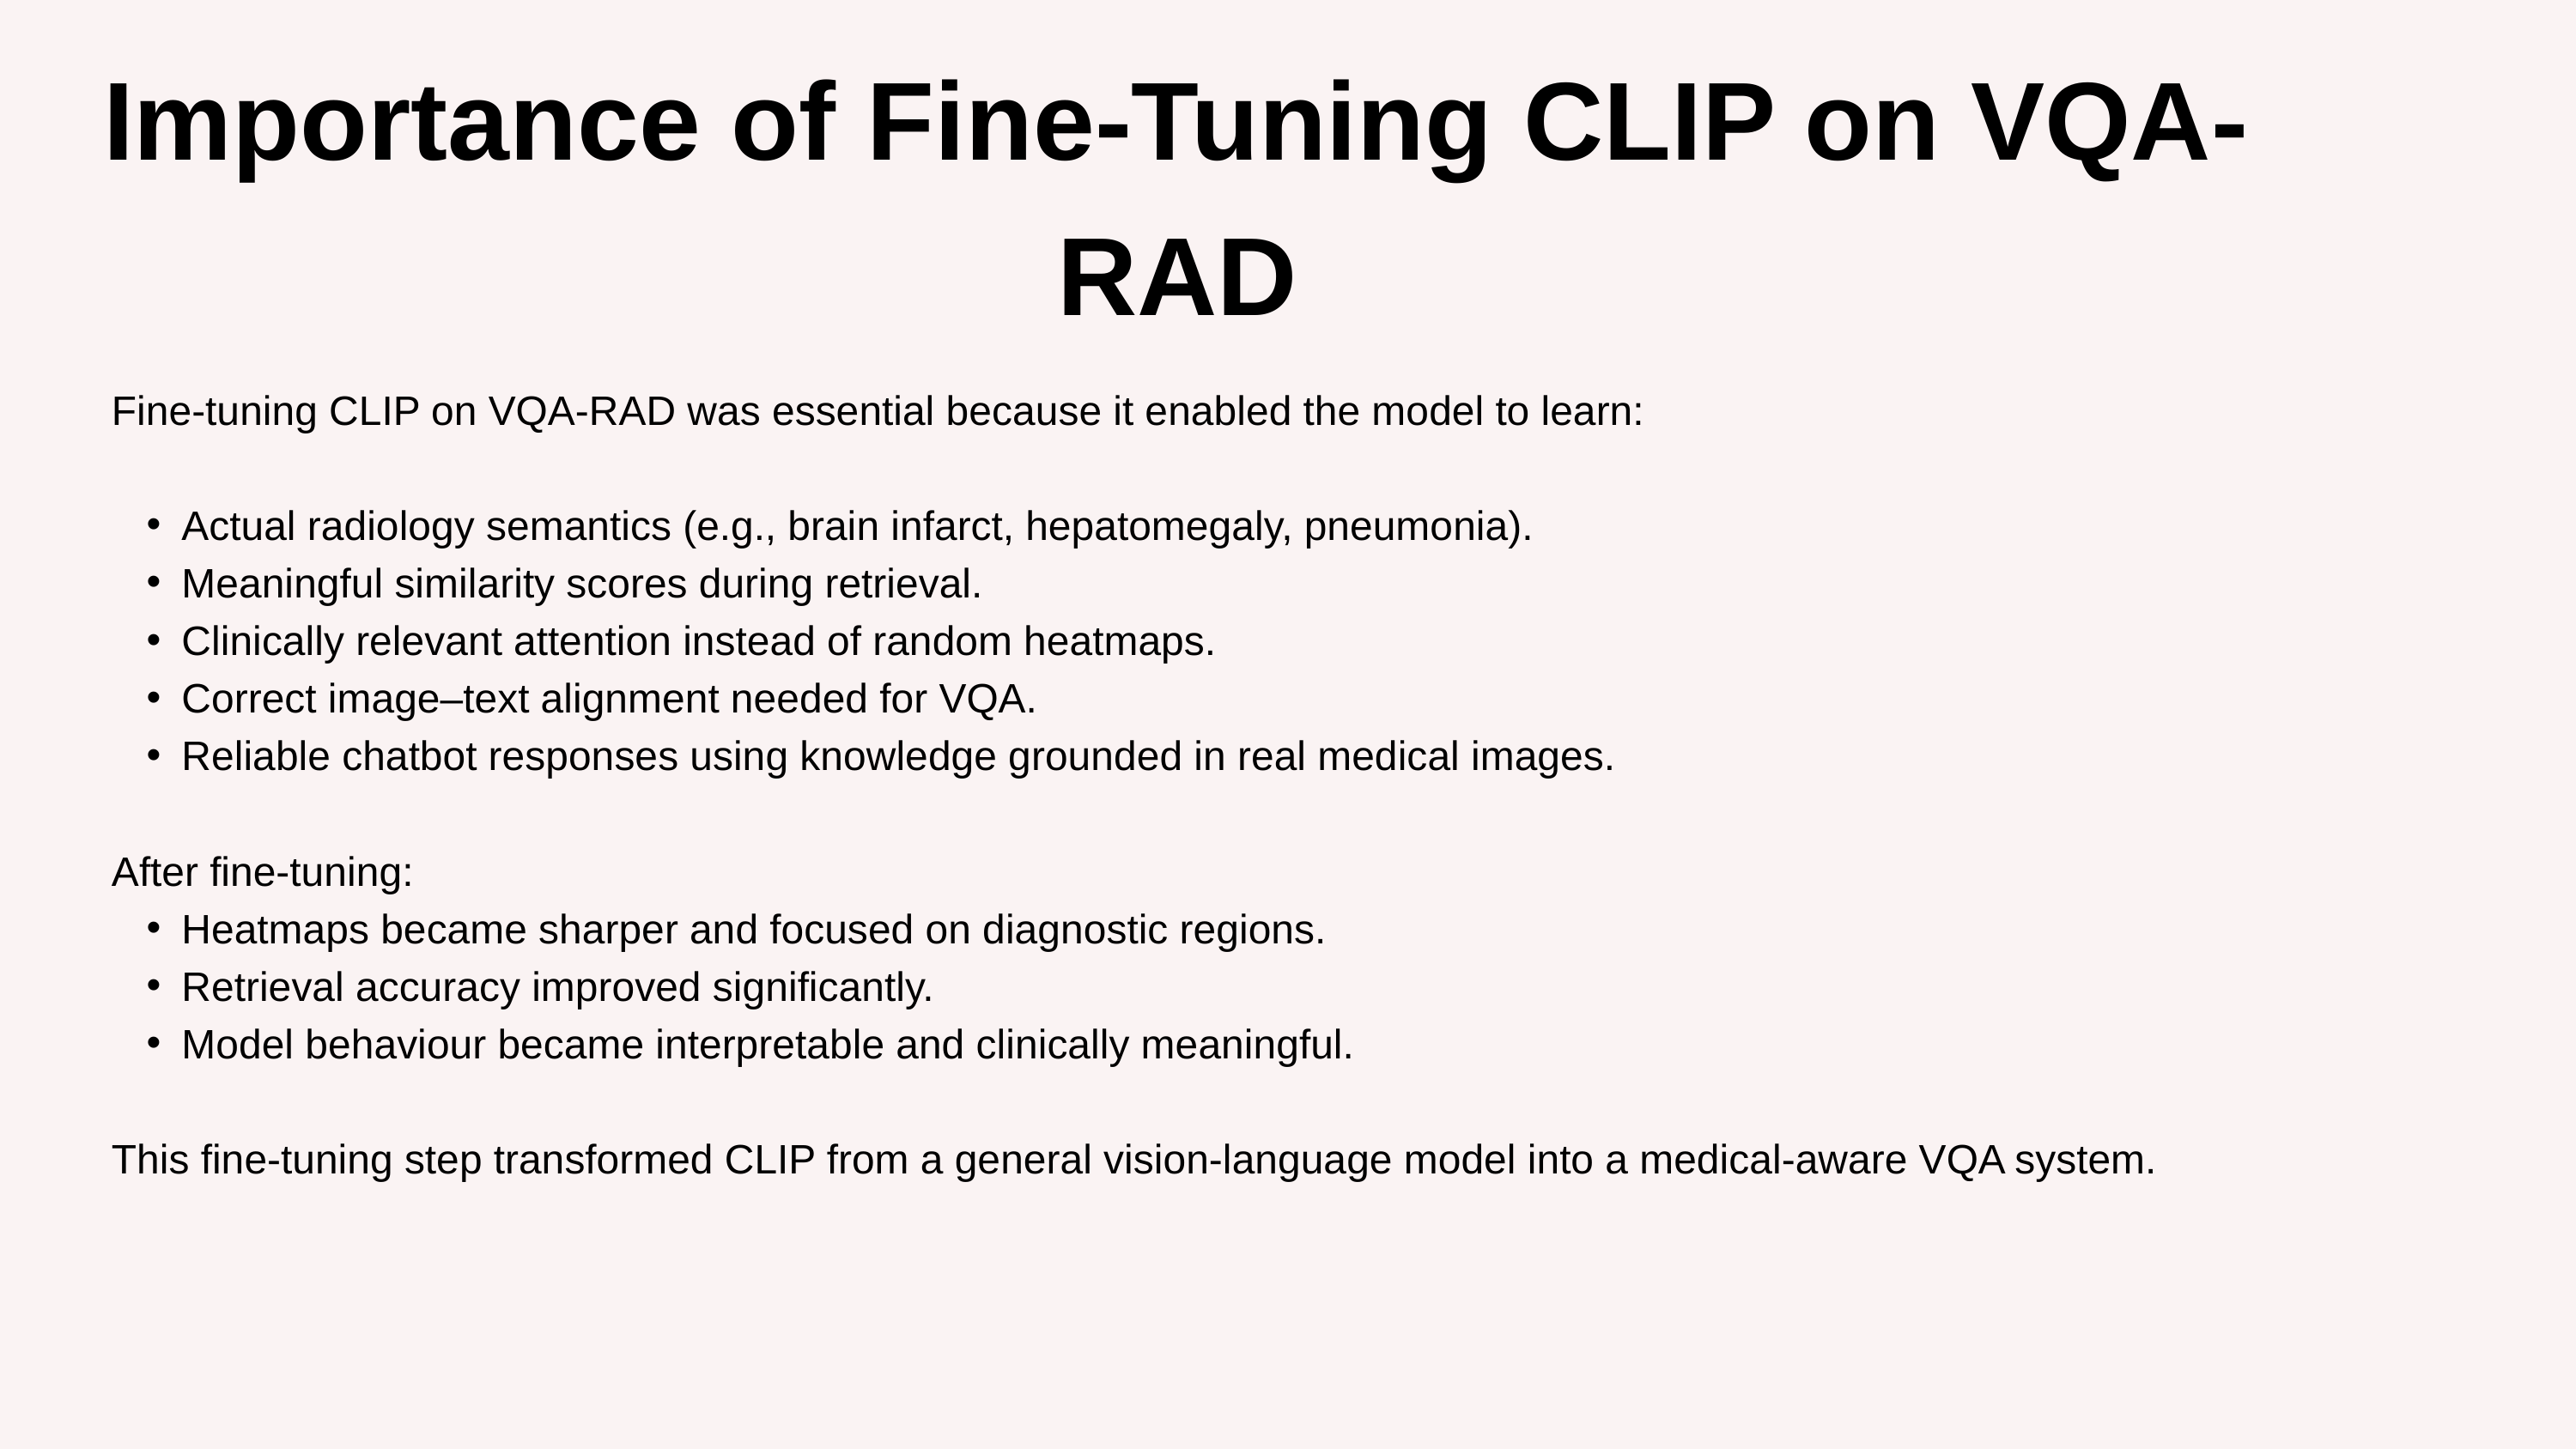

Importance of Fine-Tuning CLIP on VQA-RAD
Fine-tuning CLIP on VQA-RAD was essential because it enabled the model to learn:

Actual radiology semantics (e.g., brain infarct, hepatomegaly, pneumonia).
Meaningful similarity scores during retrieval.
Clinically relevant attention instead of random heatmaps.
Correct image–text alignment needed for VQA.
Reliable chatbot responses using knowledge grounded in real medical images.

After fine-tuning:
Heatmaps became sharper and focused on diagnostic regions.
Retrieval accuracy improved significantly.
Model behaviour became interpretable and clinically meaningful.

This fine-tuning step transformed CLIP from a general vision-language model into a medical-aware VQA system.